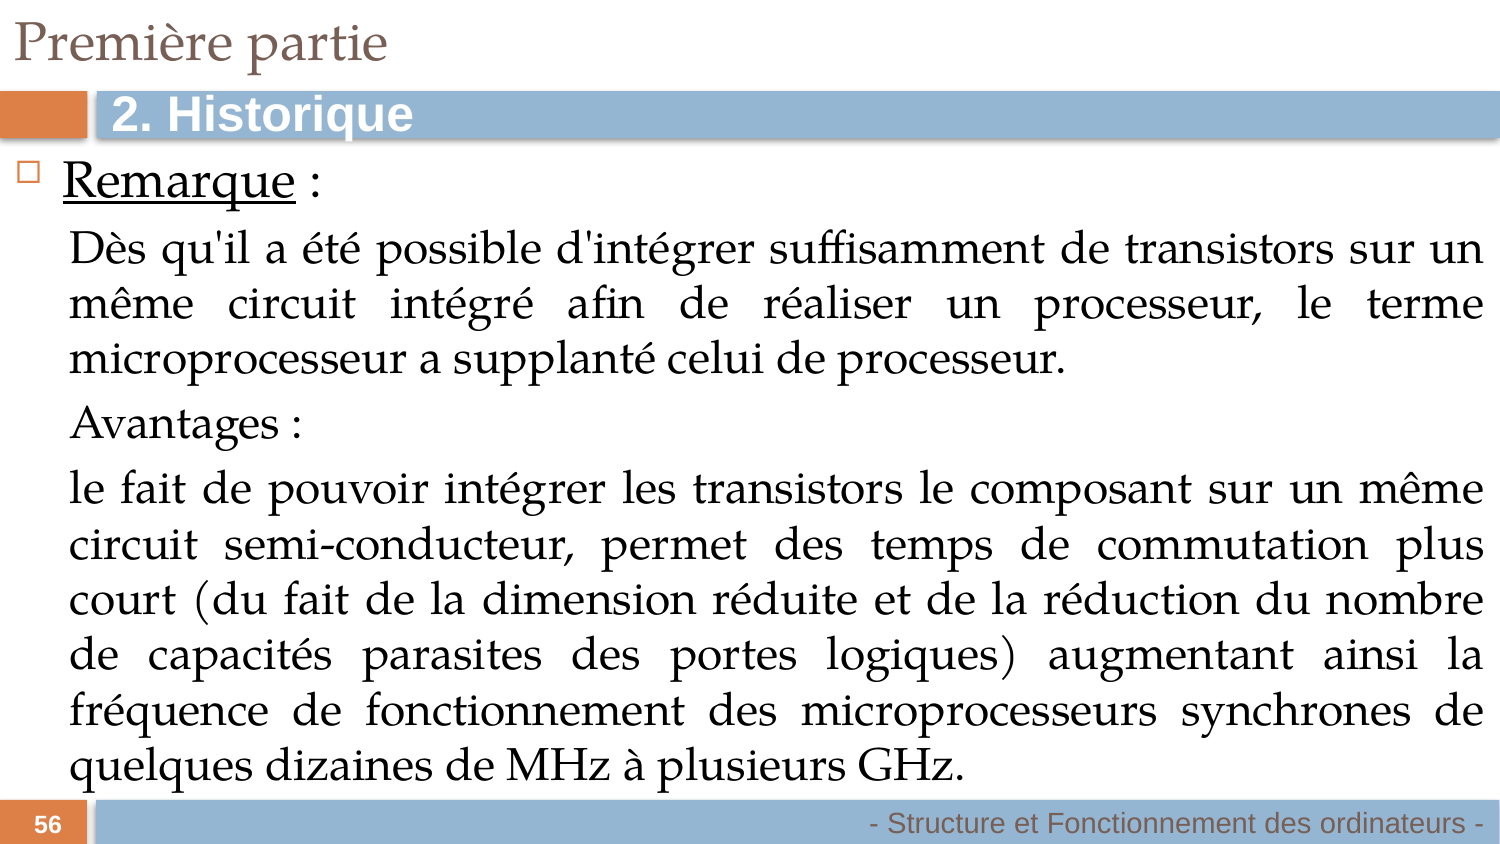

# Première partie
2. Historique
Remarque :
Dès qu'il a été possible d'intégrer suffisamment de transistors sur un même circuit intégré afin de réaliser un processeur, le terme microprocesseur a supplanté celui de processeur.
Avantages :
le fait de pouvoir intégrer les transistors le composant sur un même circuit semi-conducteur, permet des temps de commutation plus court (du fait de la dimension réduite et de la réduction du nombre de capacités parasites des portes logiques) augmentant ainsi la fréquence de fonctionnement des microprocesseurs synchrones de quelques dizaines de MHz à plusieurs GHz.
- Structure et Fonctionnement des ordinateurs -